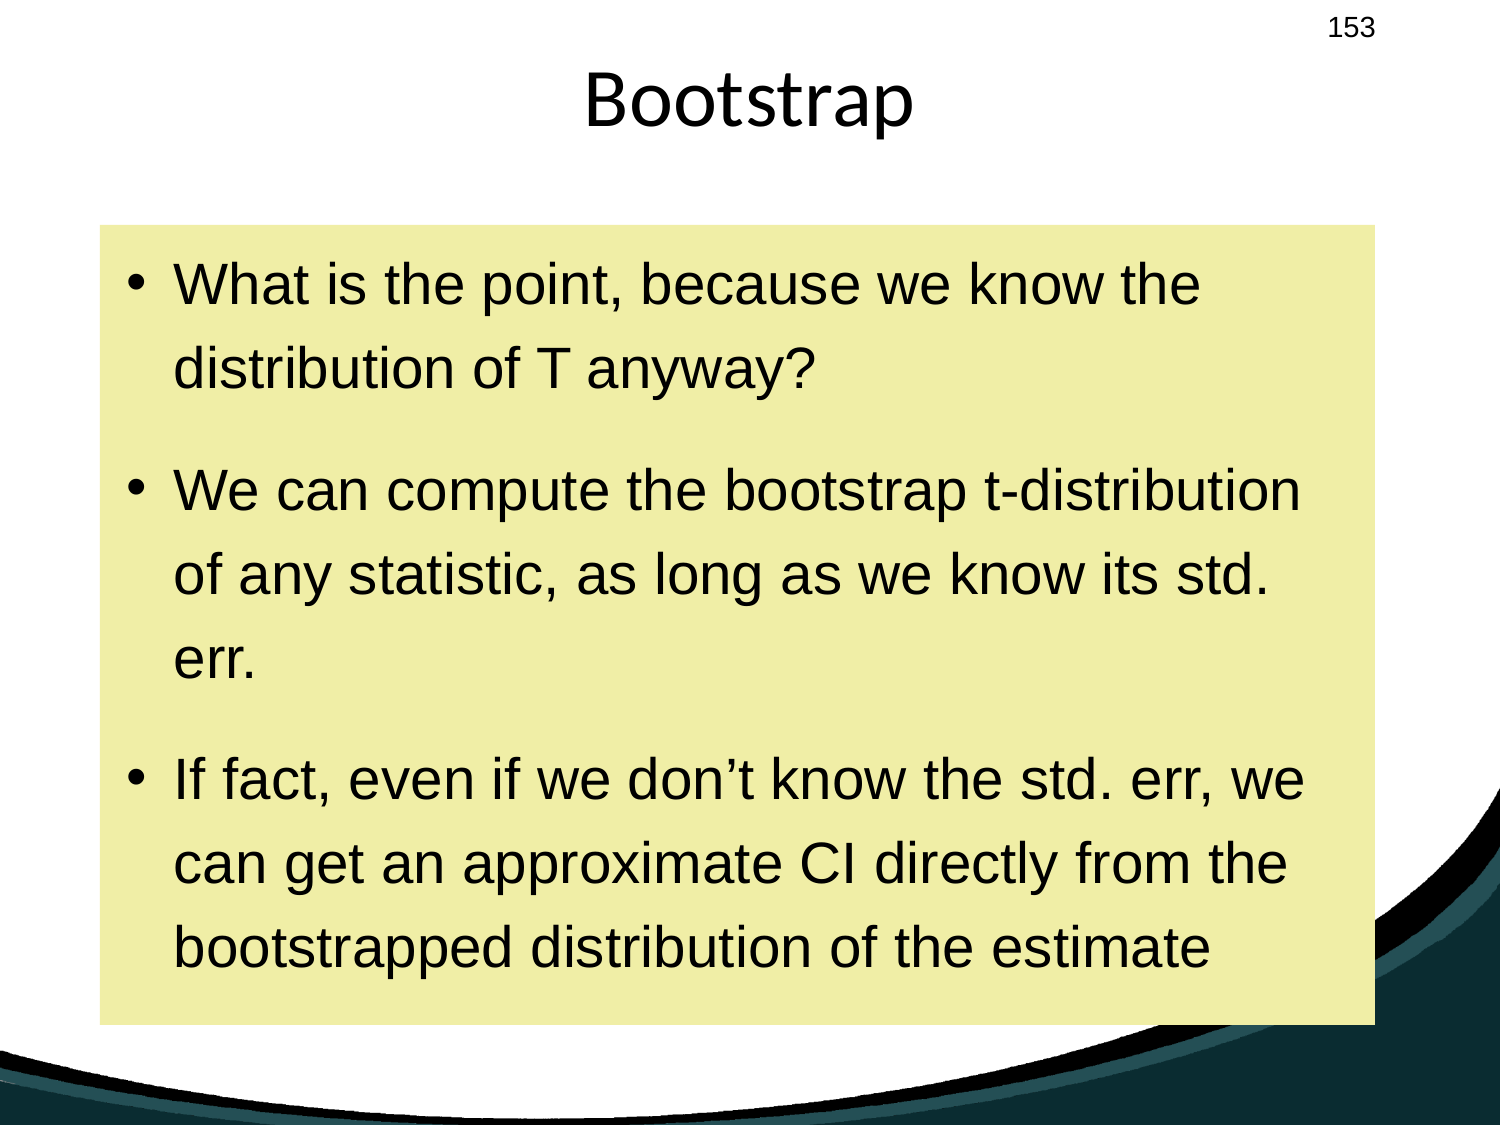

# Bootstrap
What is the point, because we know the distribution of T anyway?
We can compute the bootstrap t-distribution of any statistic, as long as we know its std. err.
If fact, even if we don’t know the std. err, we can get an approximate CI directly from the bootstrapped distribution of the estimate